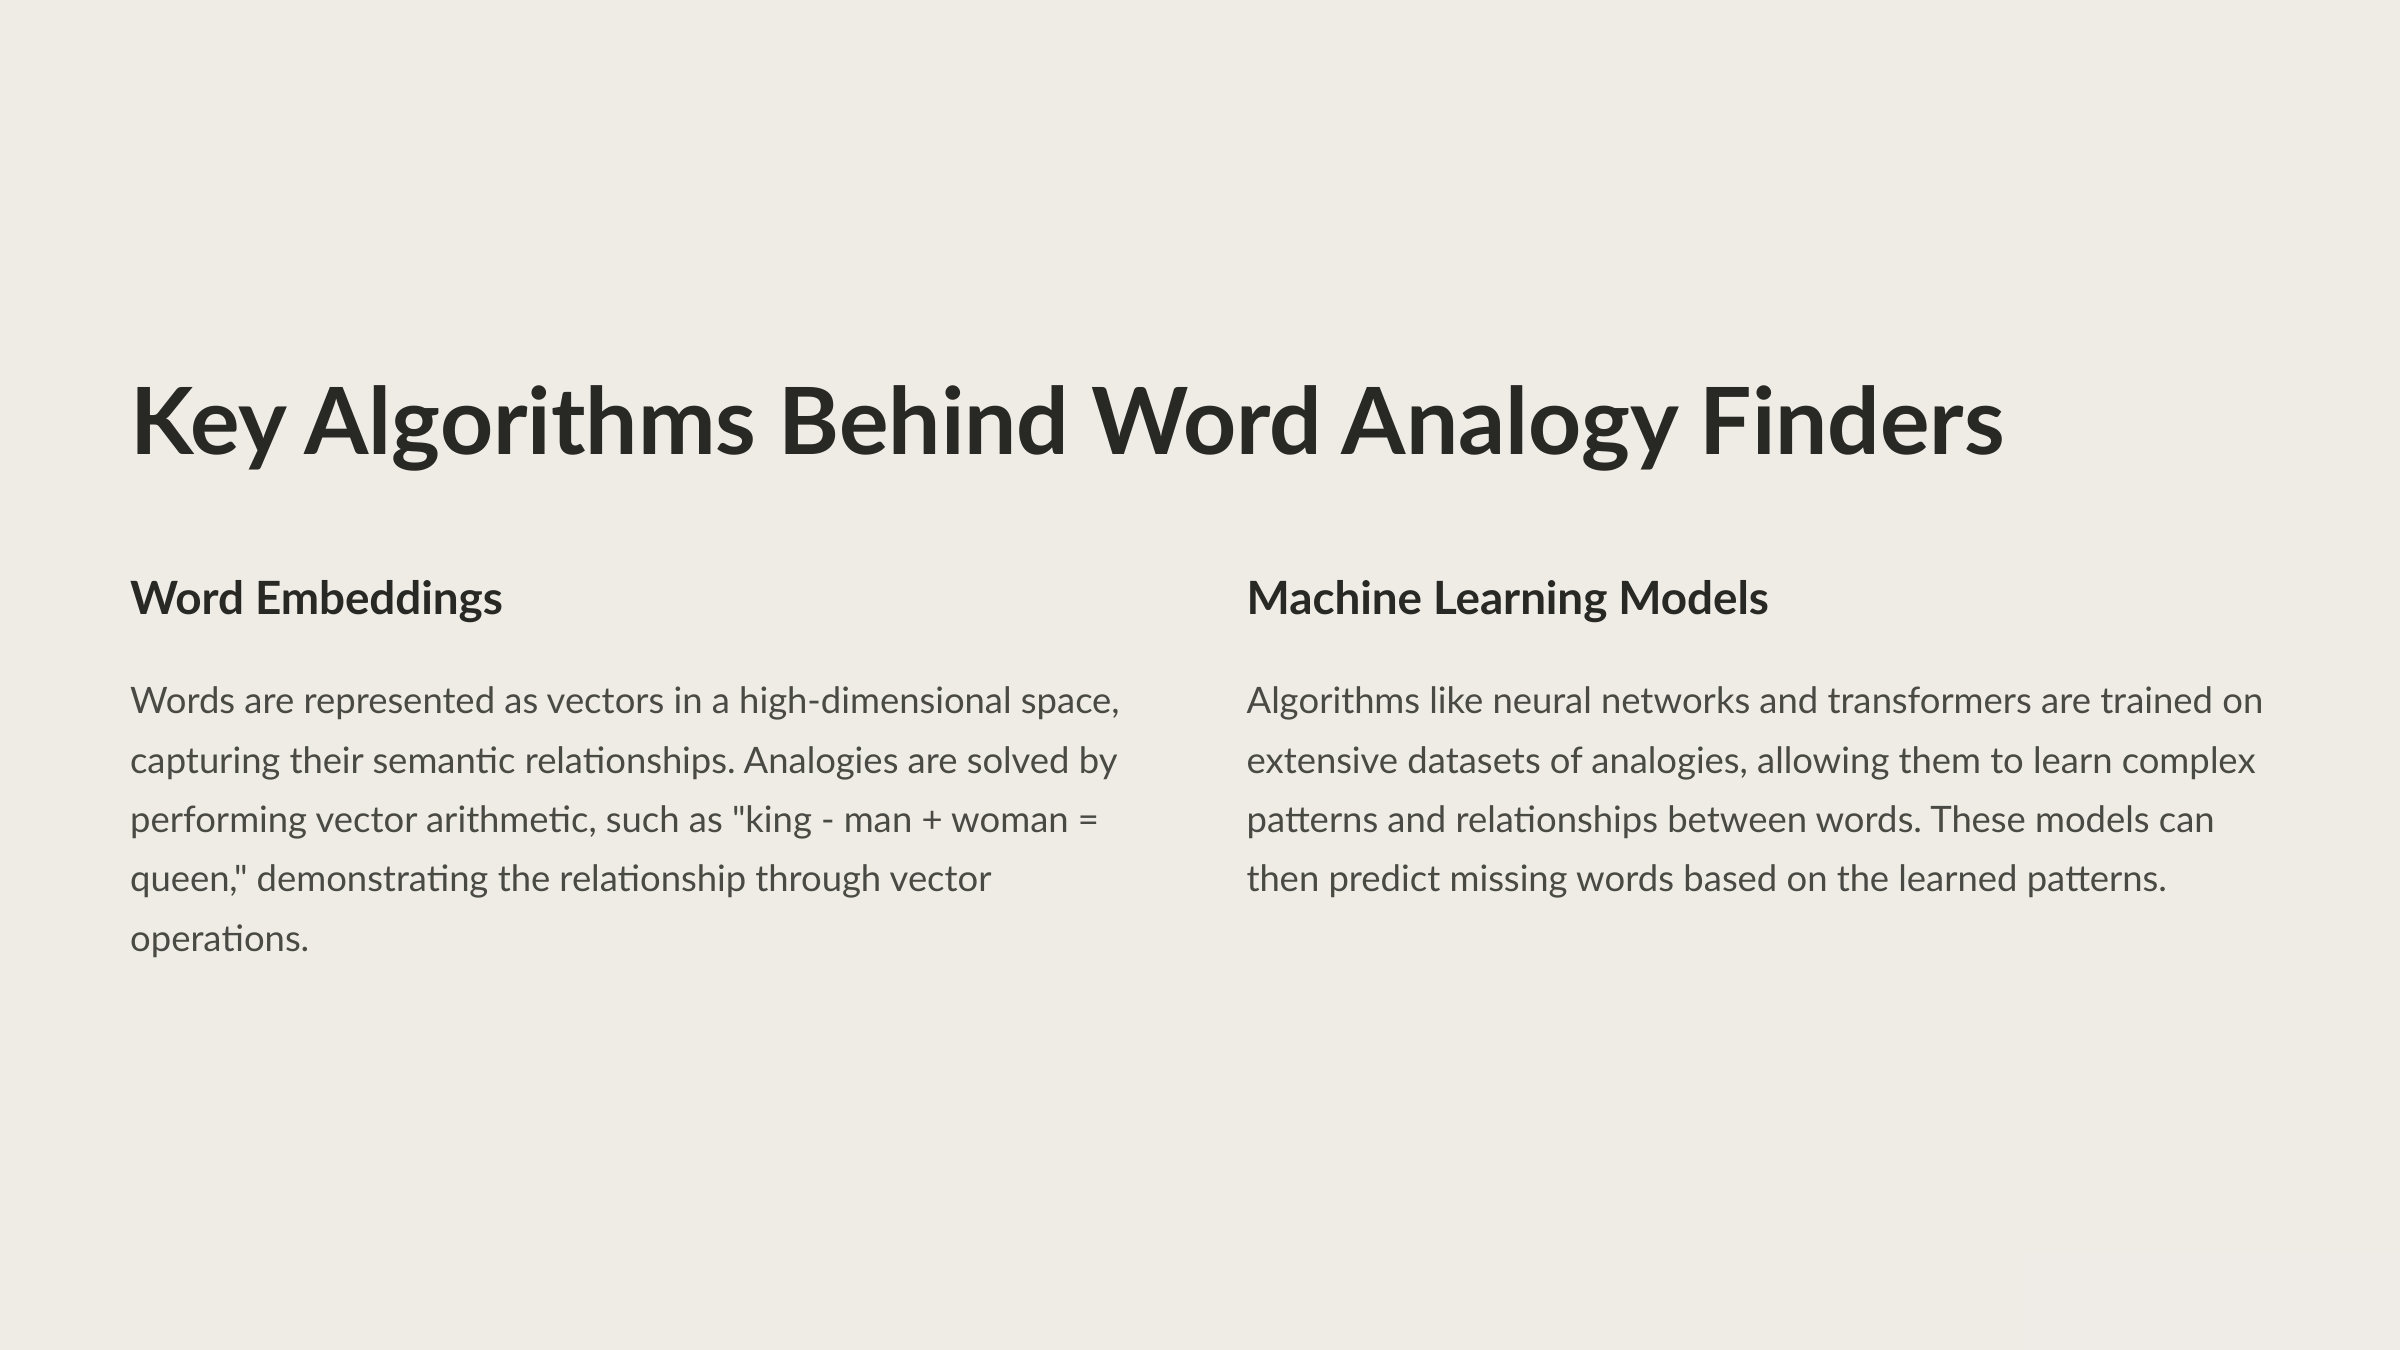

Key Algorithms Behind Word Analogy Finders
Word Embeddings
Machine Learning Models
Words are represented as vectors in a high-dimensional space, capturing their semantic relationships. Analogies are solved by performing vector arithmetic, such as "king - man + woman = queen," demonstrating the relationship through vector operations.
Algorithms like neural networks and transformers are trained on extensive datasets of analogies, allowing them to learn complex patterns and relationships between words. These models can then predict missing words based on the learned patterns.